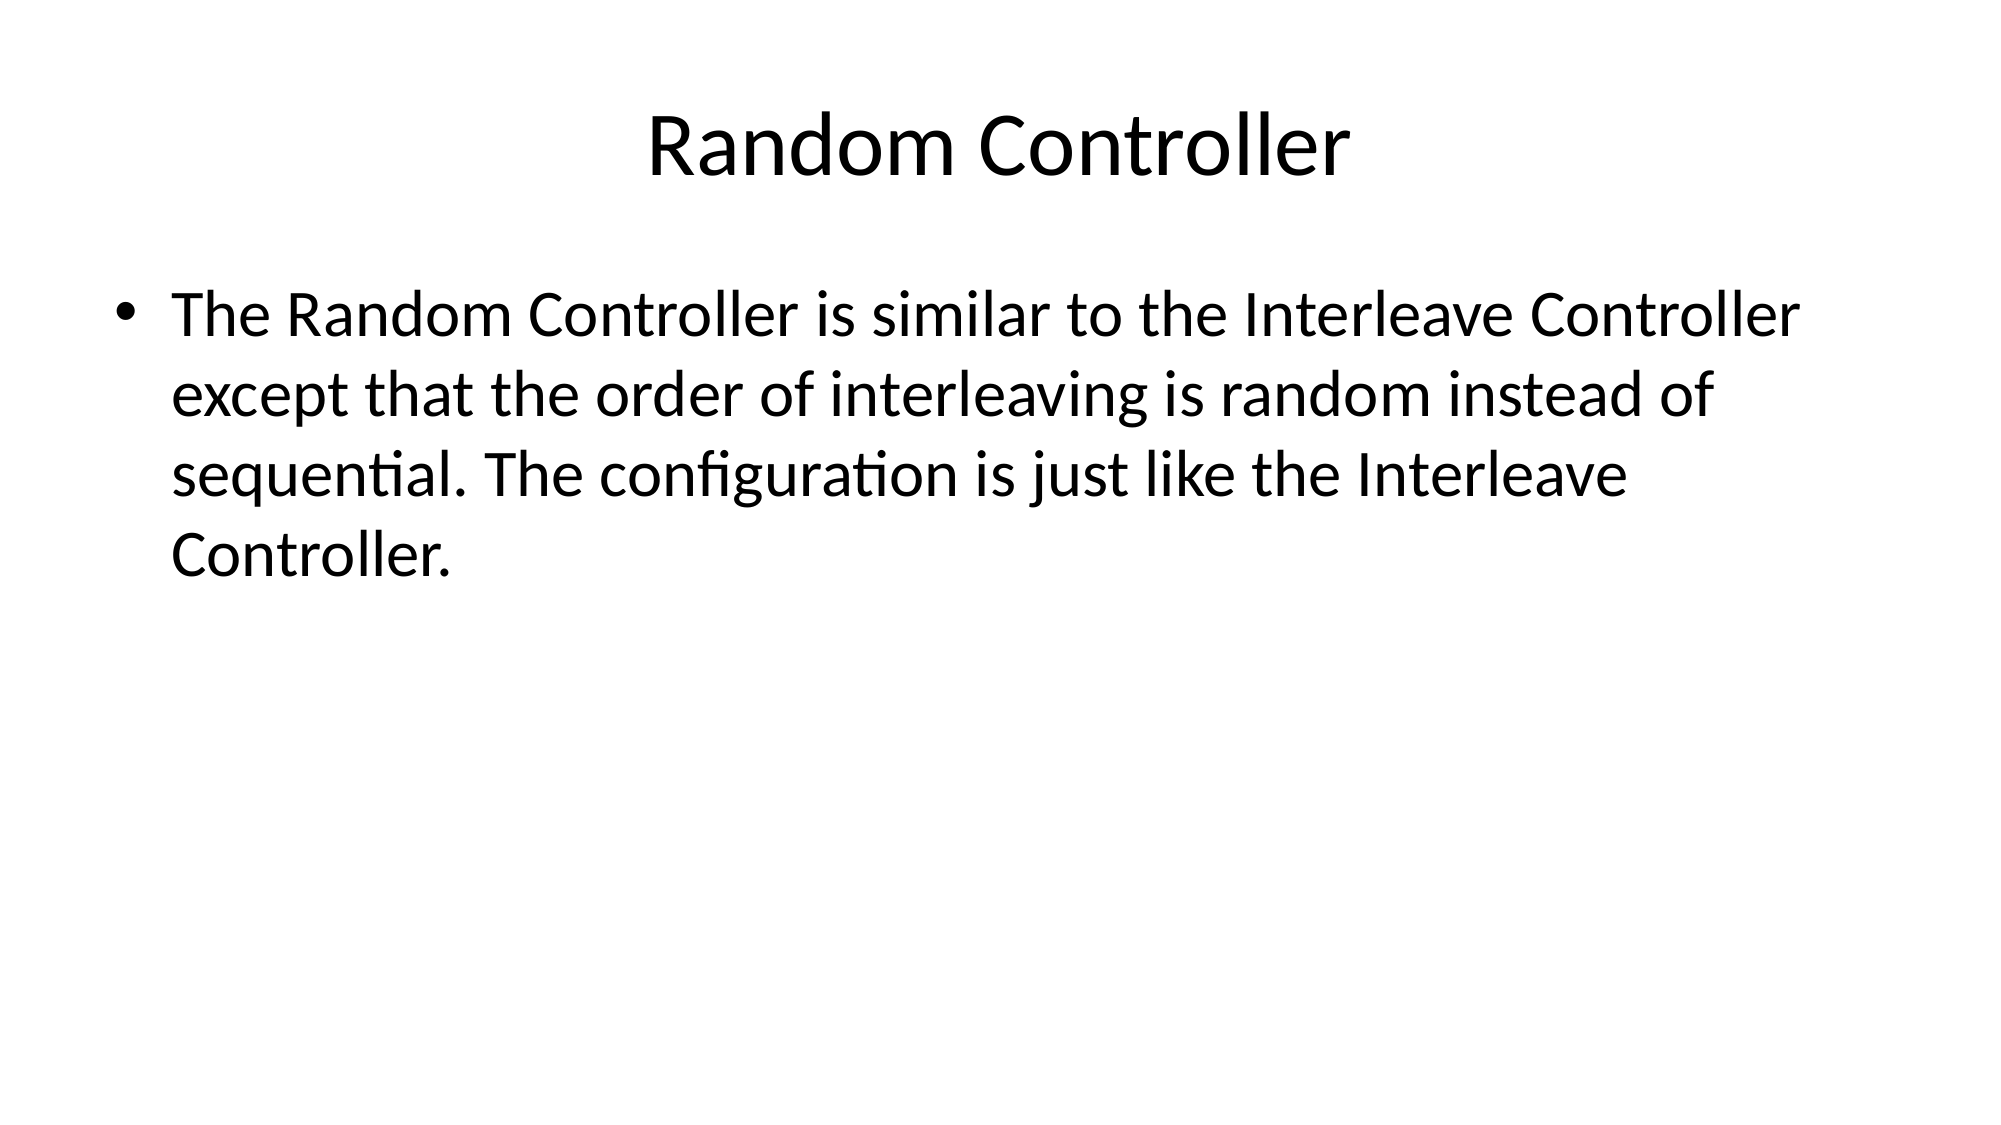

# Random Controller
The Random Controller is similar to the Interleave Controller except that the order of interleaving is random instead of sequential. The configuration is just like the Interleave Controller.